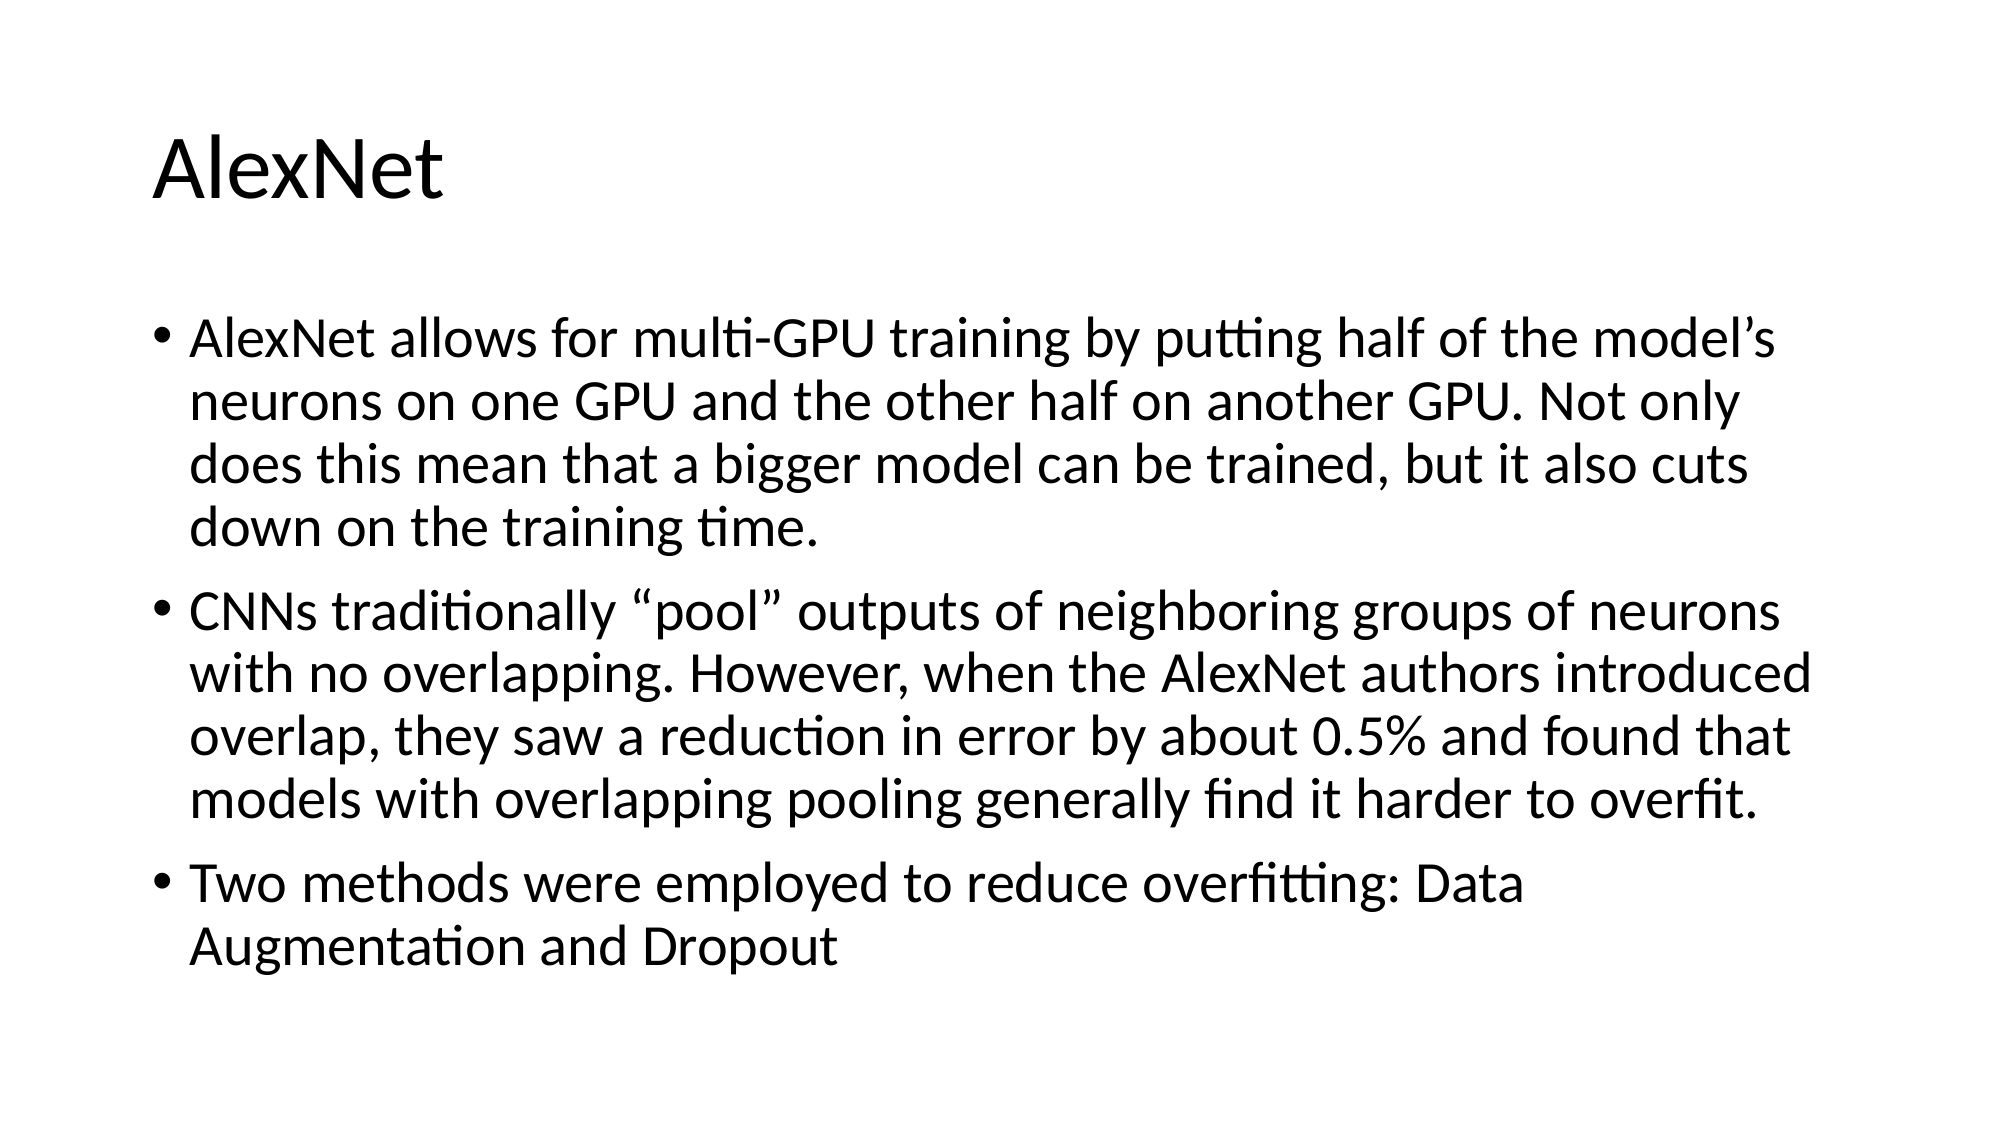

# AlexNet
AlexNet allows for multi-GPU training by putting half of the model’s neurons on one GPU and the other half on another GPU. Not only does this mean that a bigger model can be trained, but it also cuts down on the training time.
CNNs traditionally “pool” outputs of neighboring groups of neurons with no overlapping. However, when the AlexNet authors introduced overlap, they saw a reduction in error by about 0.5% and found that models with overlapping pooling generally find it harder to overfit.
Two methods were employed to reduce overfitting: Data Augmentation and Dropout